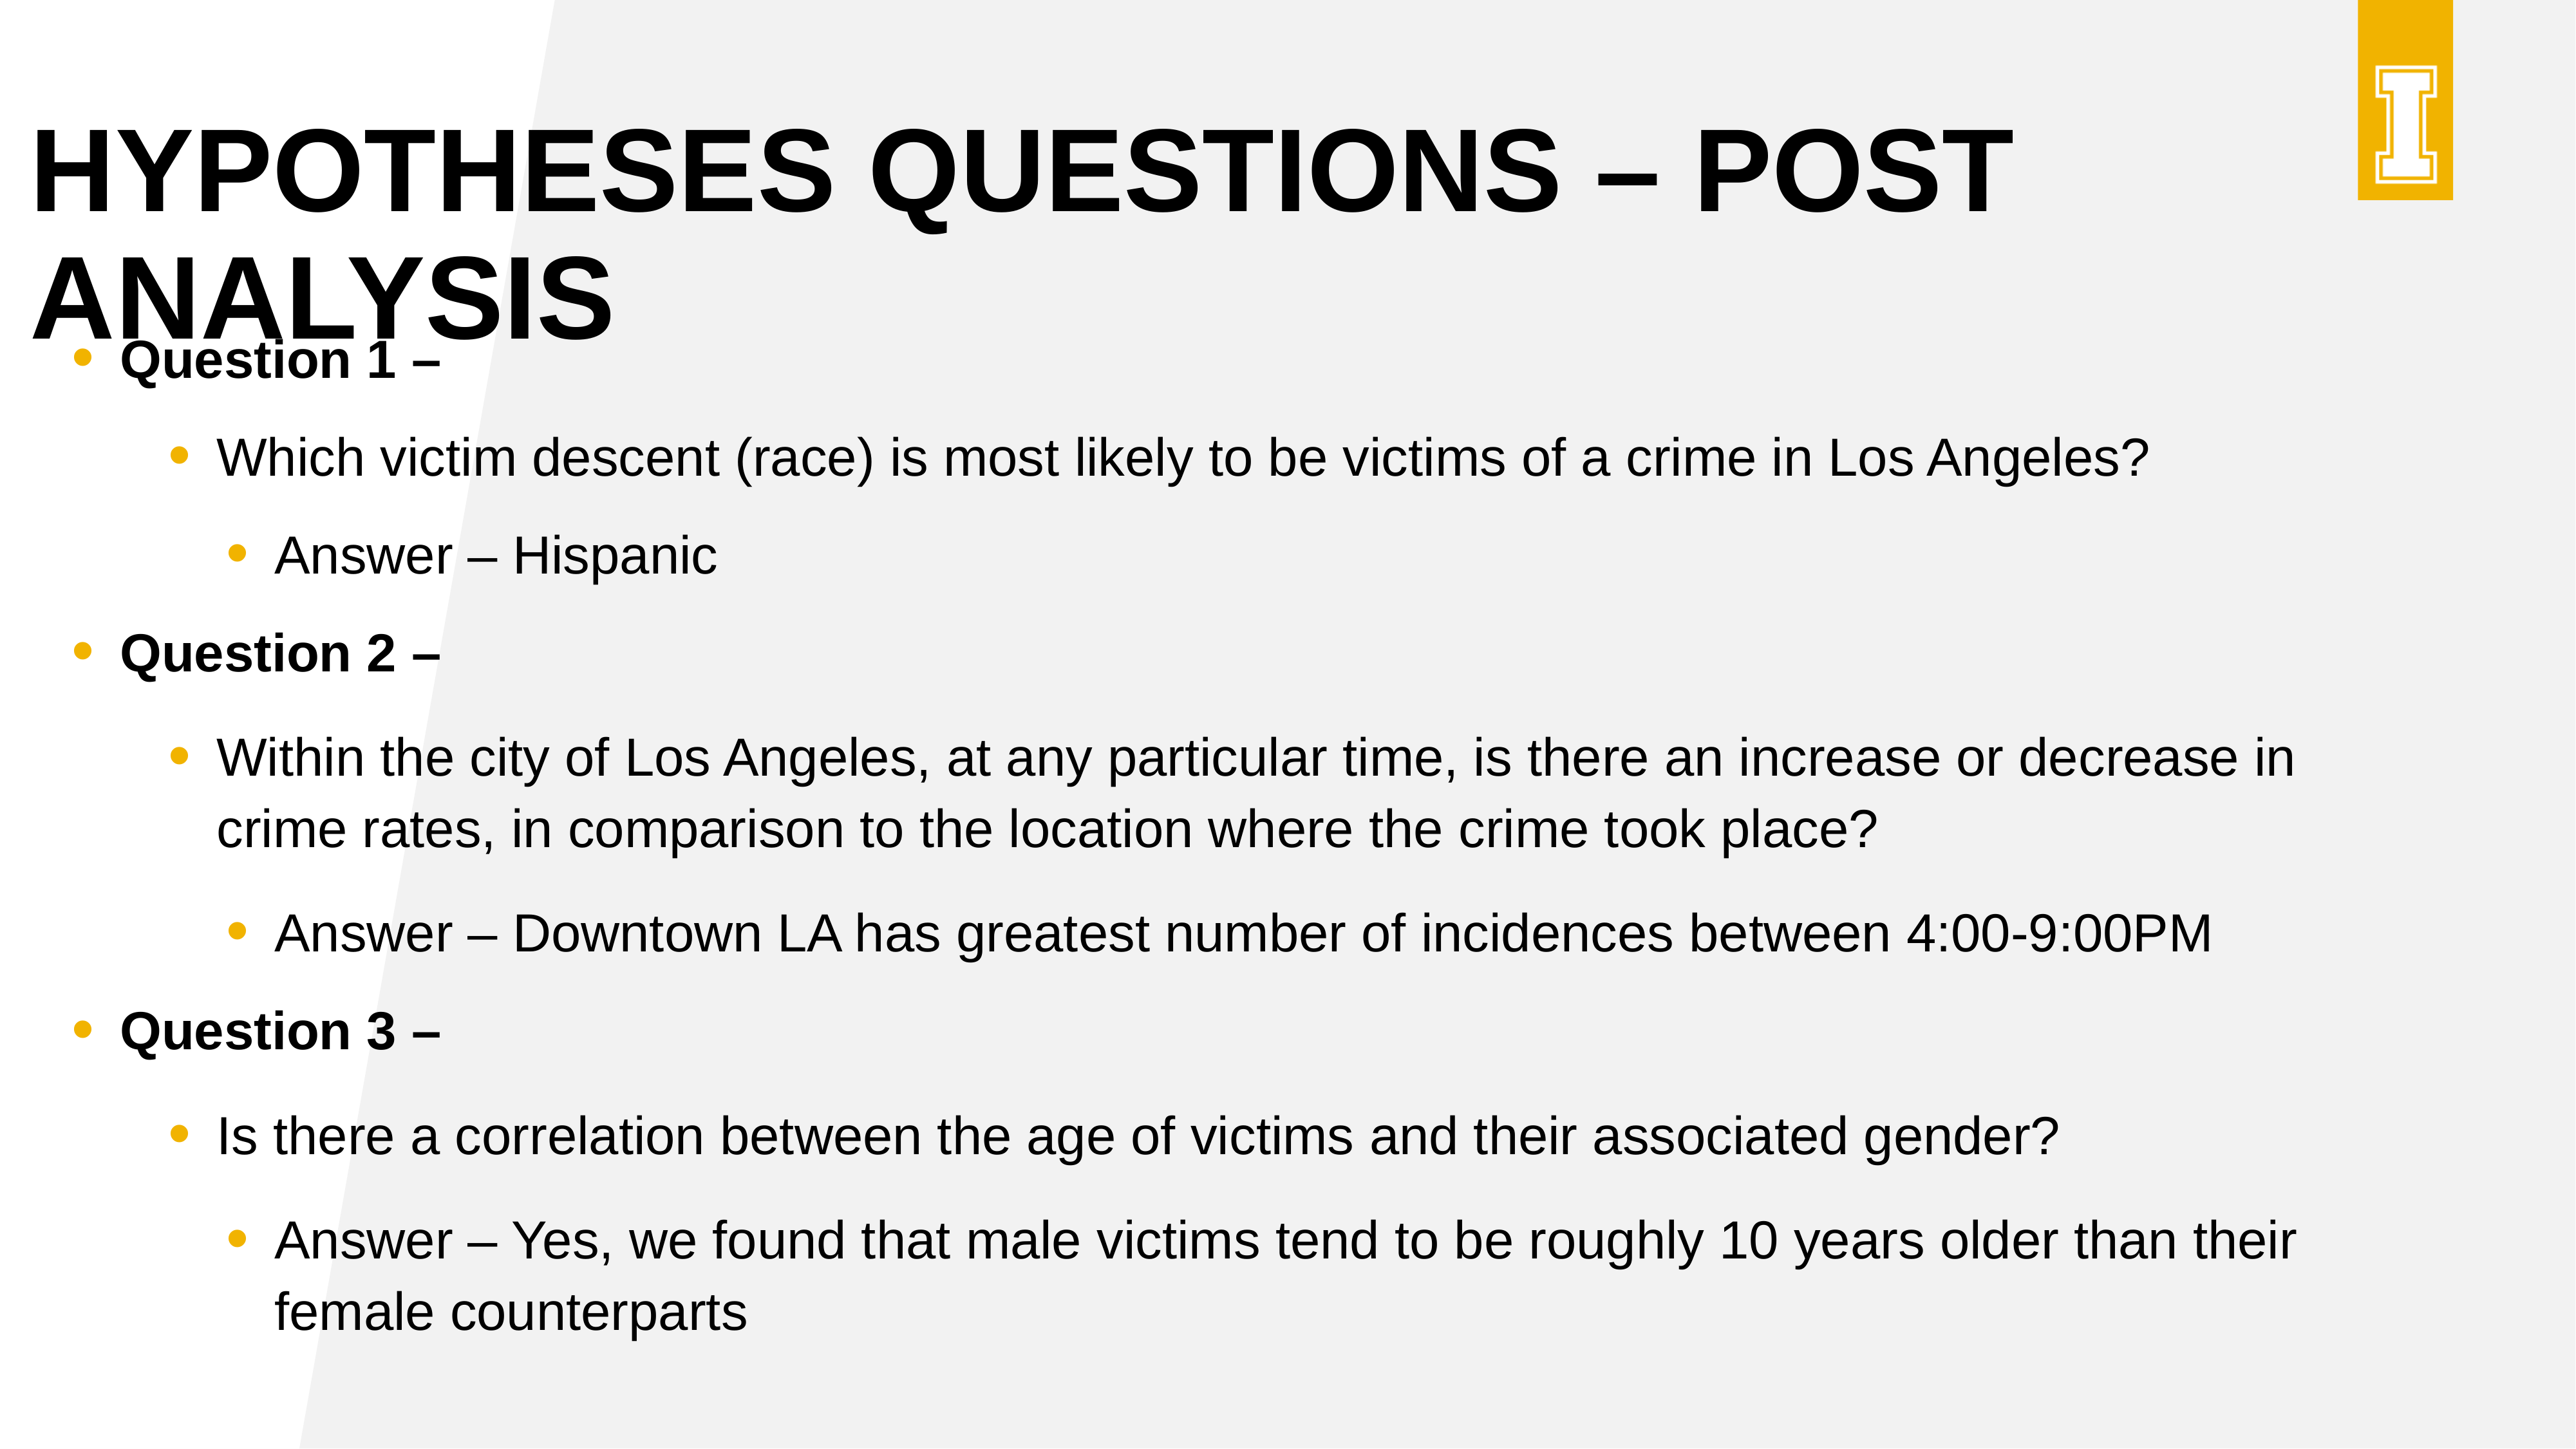

# Hypotheses questions – POST ANALYSIS
Question 1 –
Which victim descent (race) is most likely to be victims of a crime in Los Angeles?
Answer – Hispanic
Question 2 –
Within the city of Los Angeles, at any particular time, is there an increase or decrease in crime rates, in comparison to the location where the crime took place?
Answer – Downtown LA has greatest number of incidences between 4:00-9:00PM
Question 3 –
Is there a correlation between the age of victims and their associated gender?
Answer – Yes, we found that male victims tend to be roughly 10 years older than their female counterparts